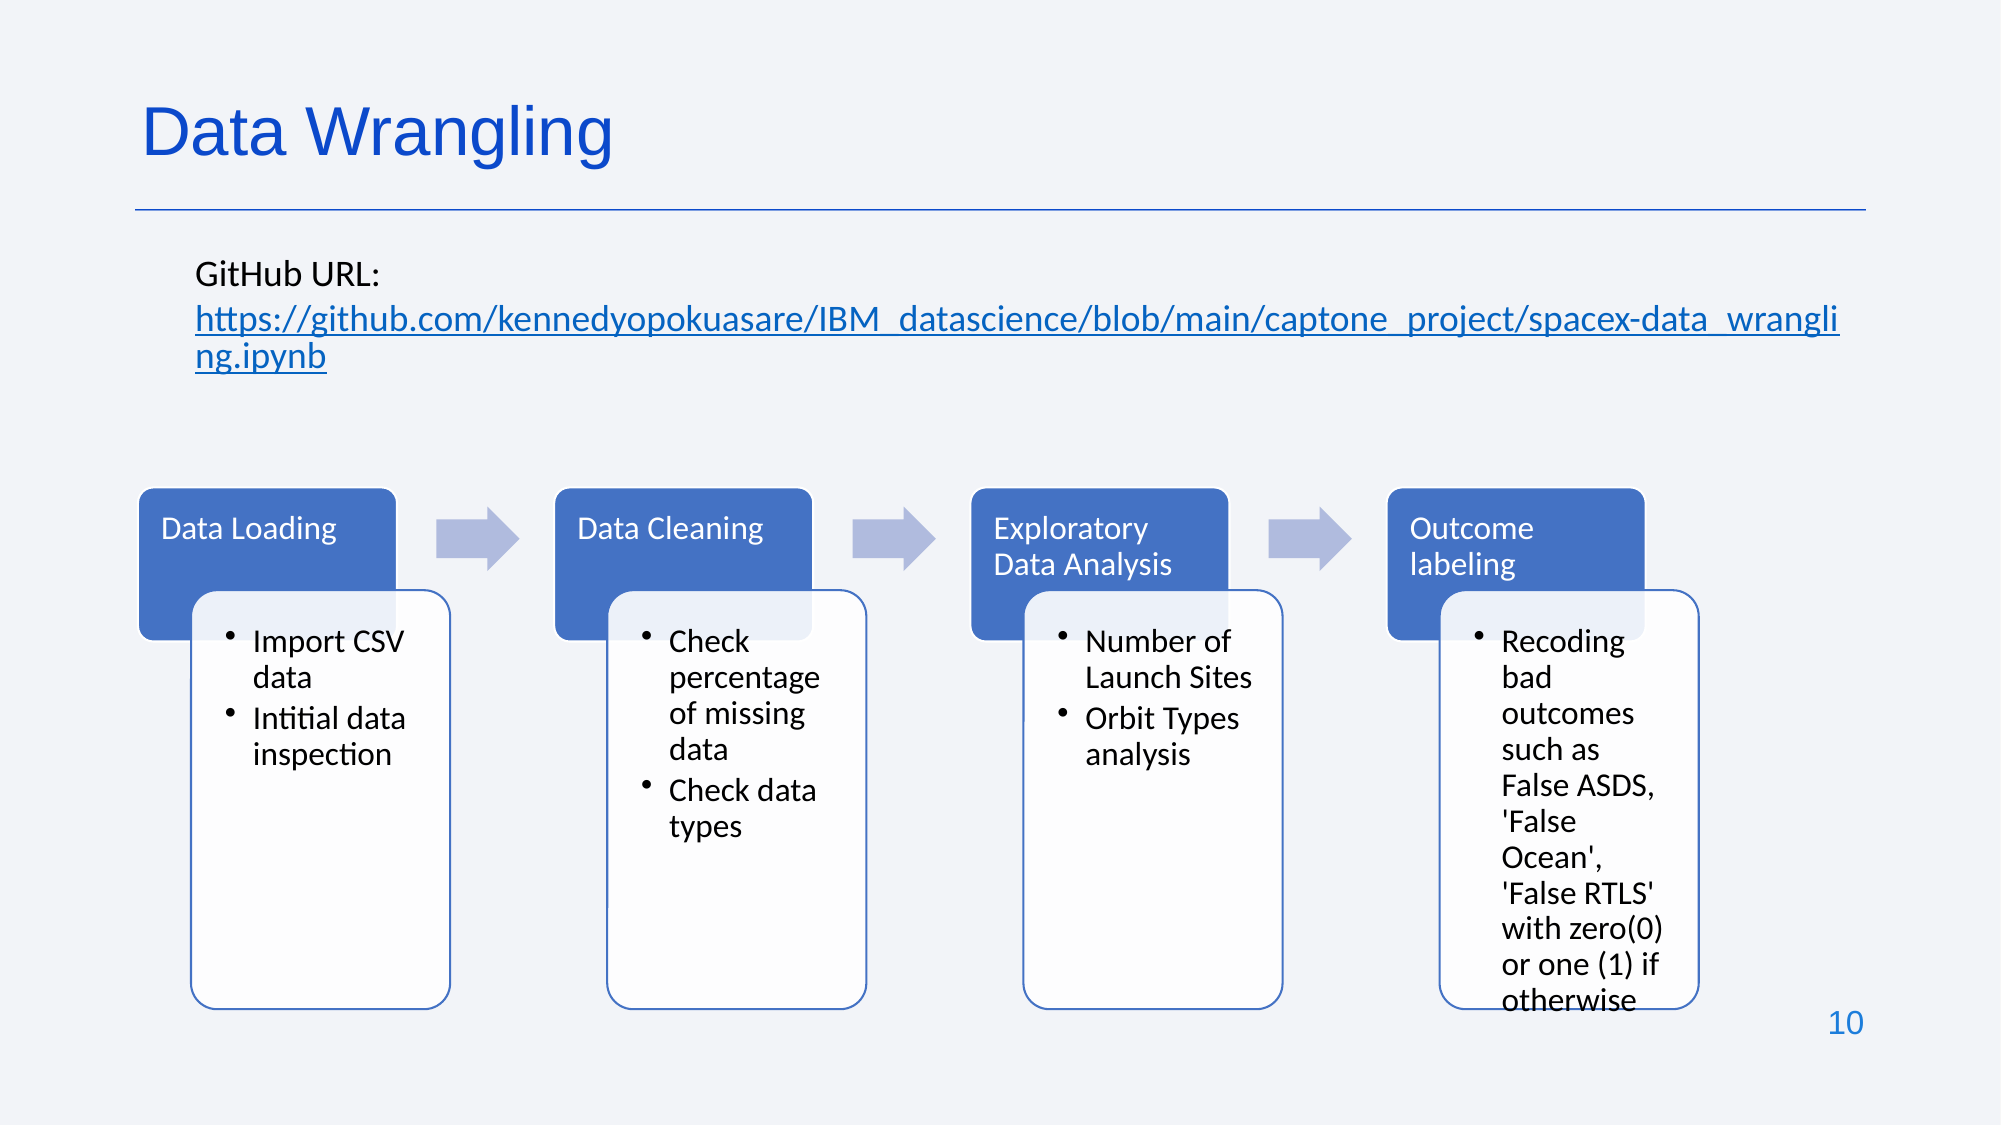

Data Wrangling
GitHub URL: https://github.com/kennedyopokuasare/IBM_datascience/blob/main/captone_project/spacex-data_wrangling.ipynb
Data Loading
Import CSV data
Intitial data inspection

Data Cleaning
Check percentage of missing data
Check data types

Exploratory Data Analysis
Number of Launch Sites
Orbit Types analysis

Outcome labeling
Recoding bad outcomes such as False ASDS, 'False Ocean', 'False RTLS' with zero(0) or one (1) if otherwise
10